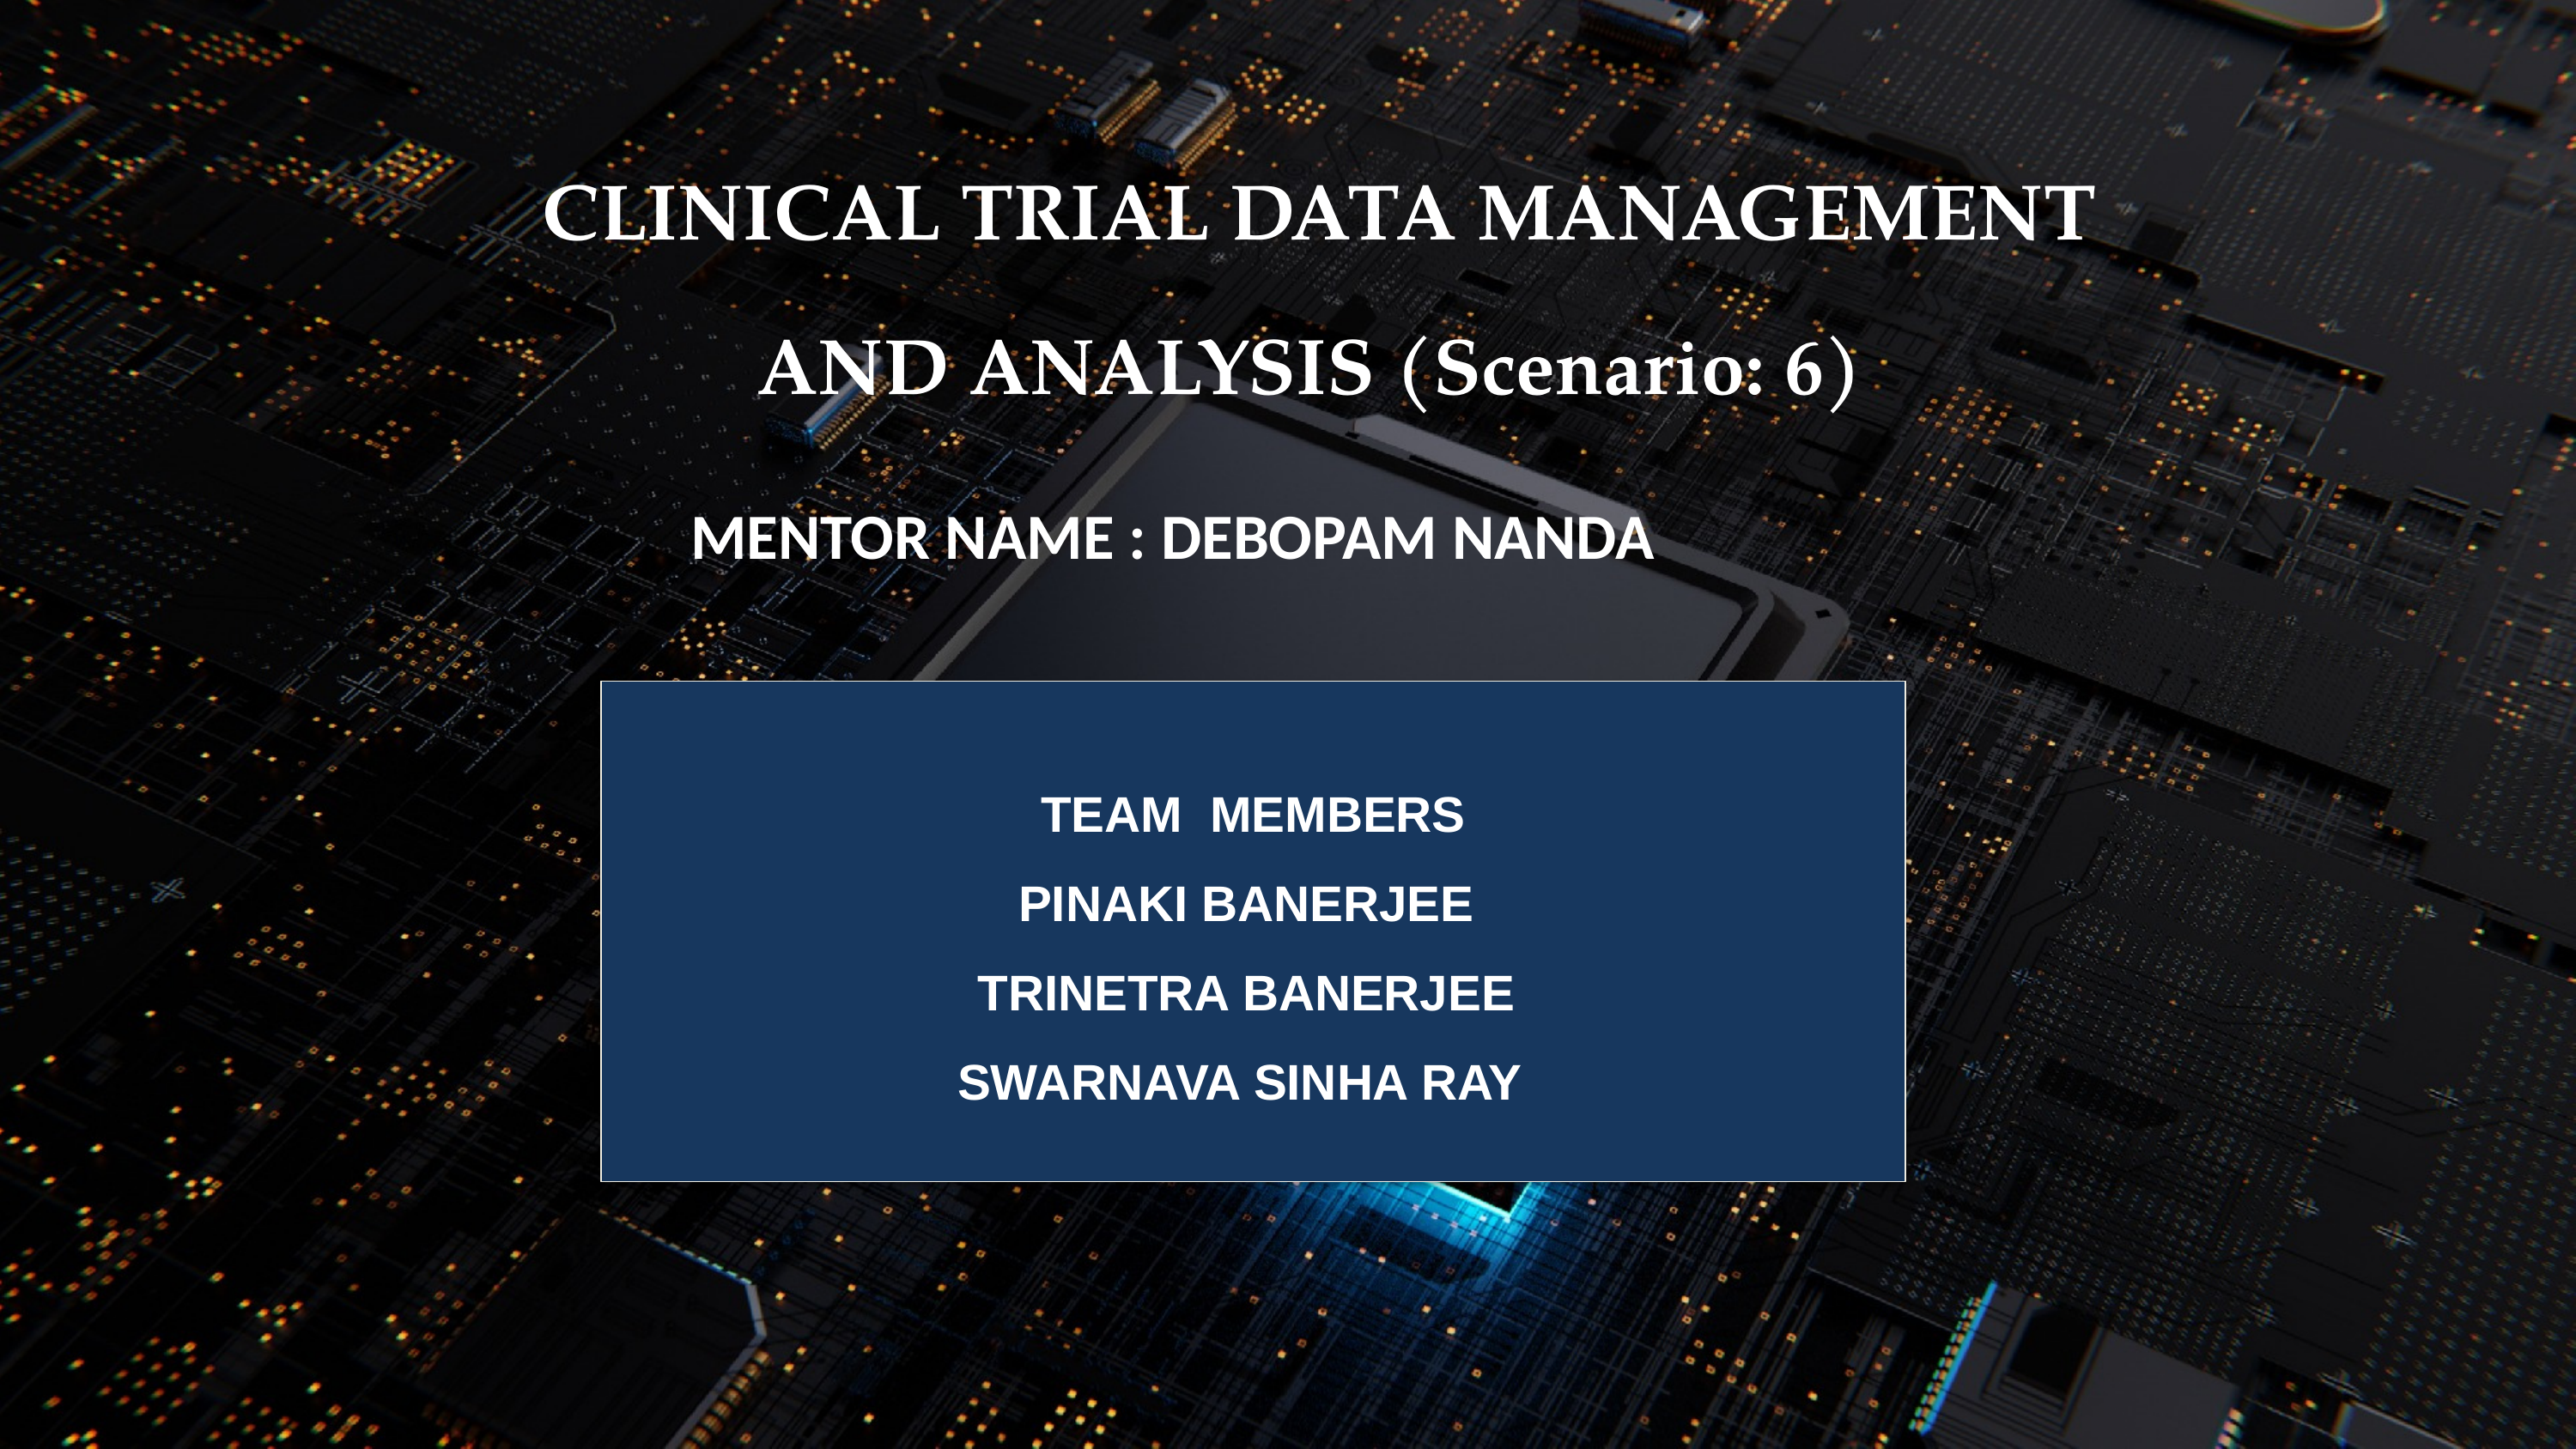

CLINICAL TRIAL DATA MANAGEMENT
AND ANALYSIS (Scenario: 6)
MENTOR NAME : DEBOPAM NANDA
TEAM  MEMBERS
PINAKI BANERJEE
TRINETRA BANERJEE
SWARNAVA SINHA RAY